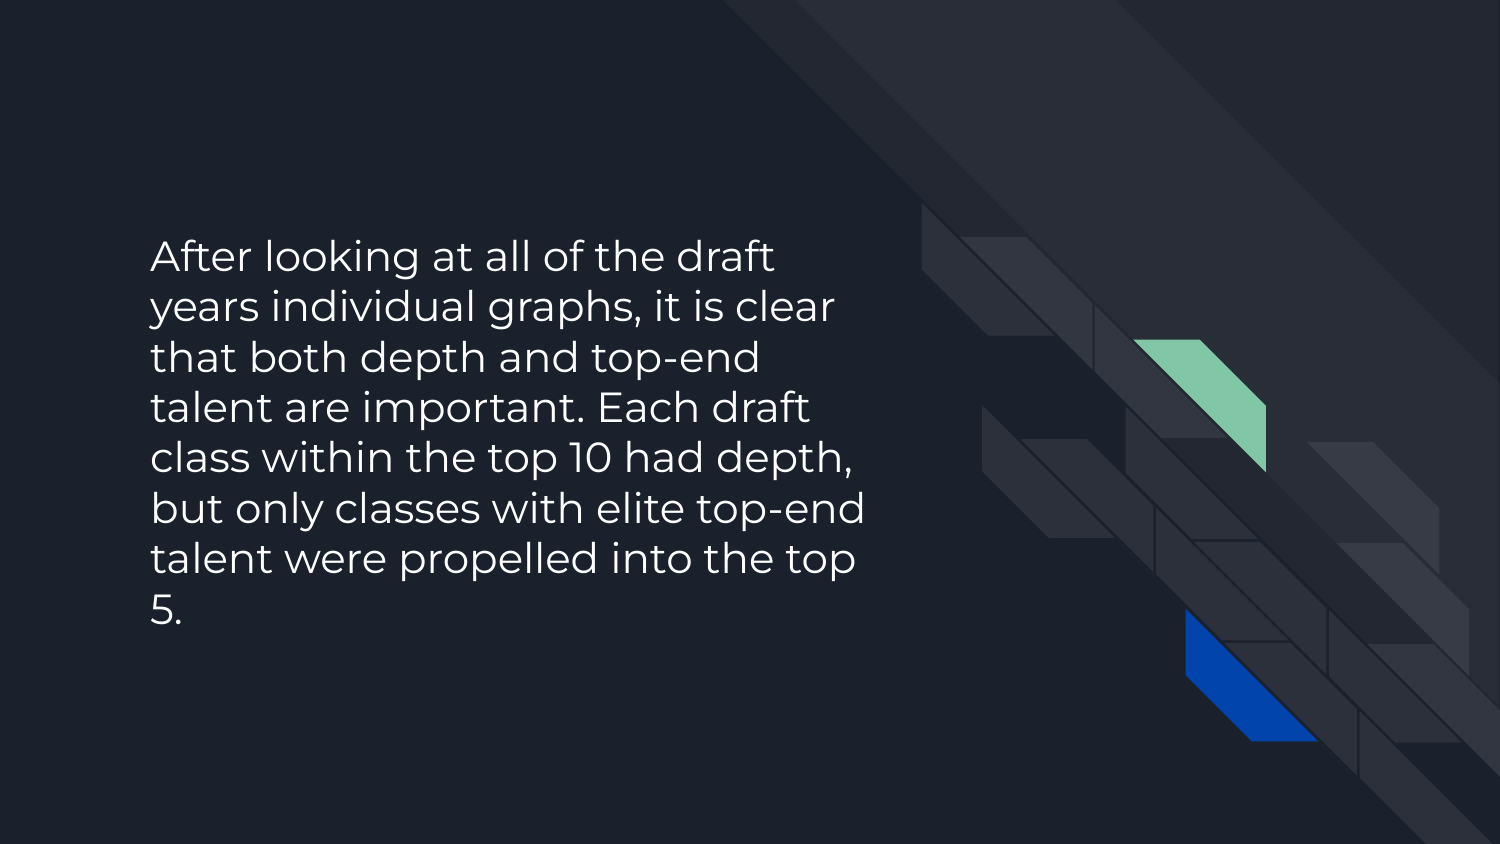

# After looking at all of the draft years individual graphs, it is clear that both depth and top-end talent are important. Each draft class within the top 10 had depth, but only classes with elite top-end talent were propelled into the top 5.